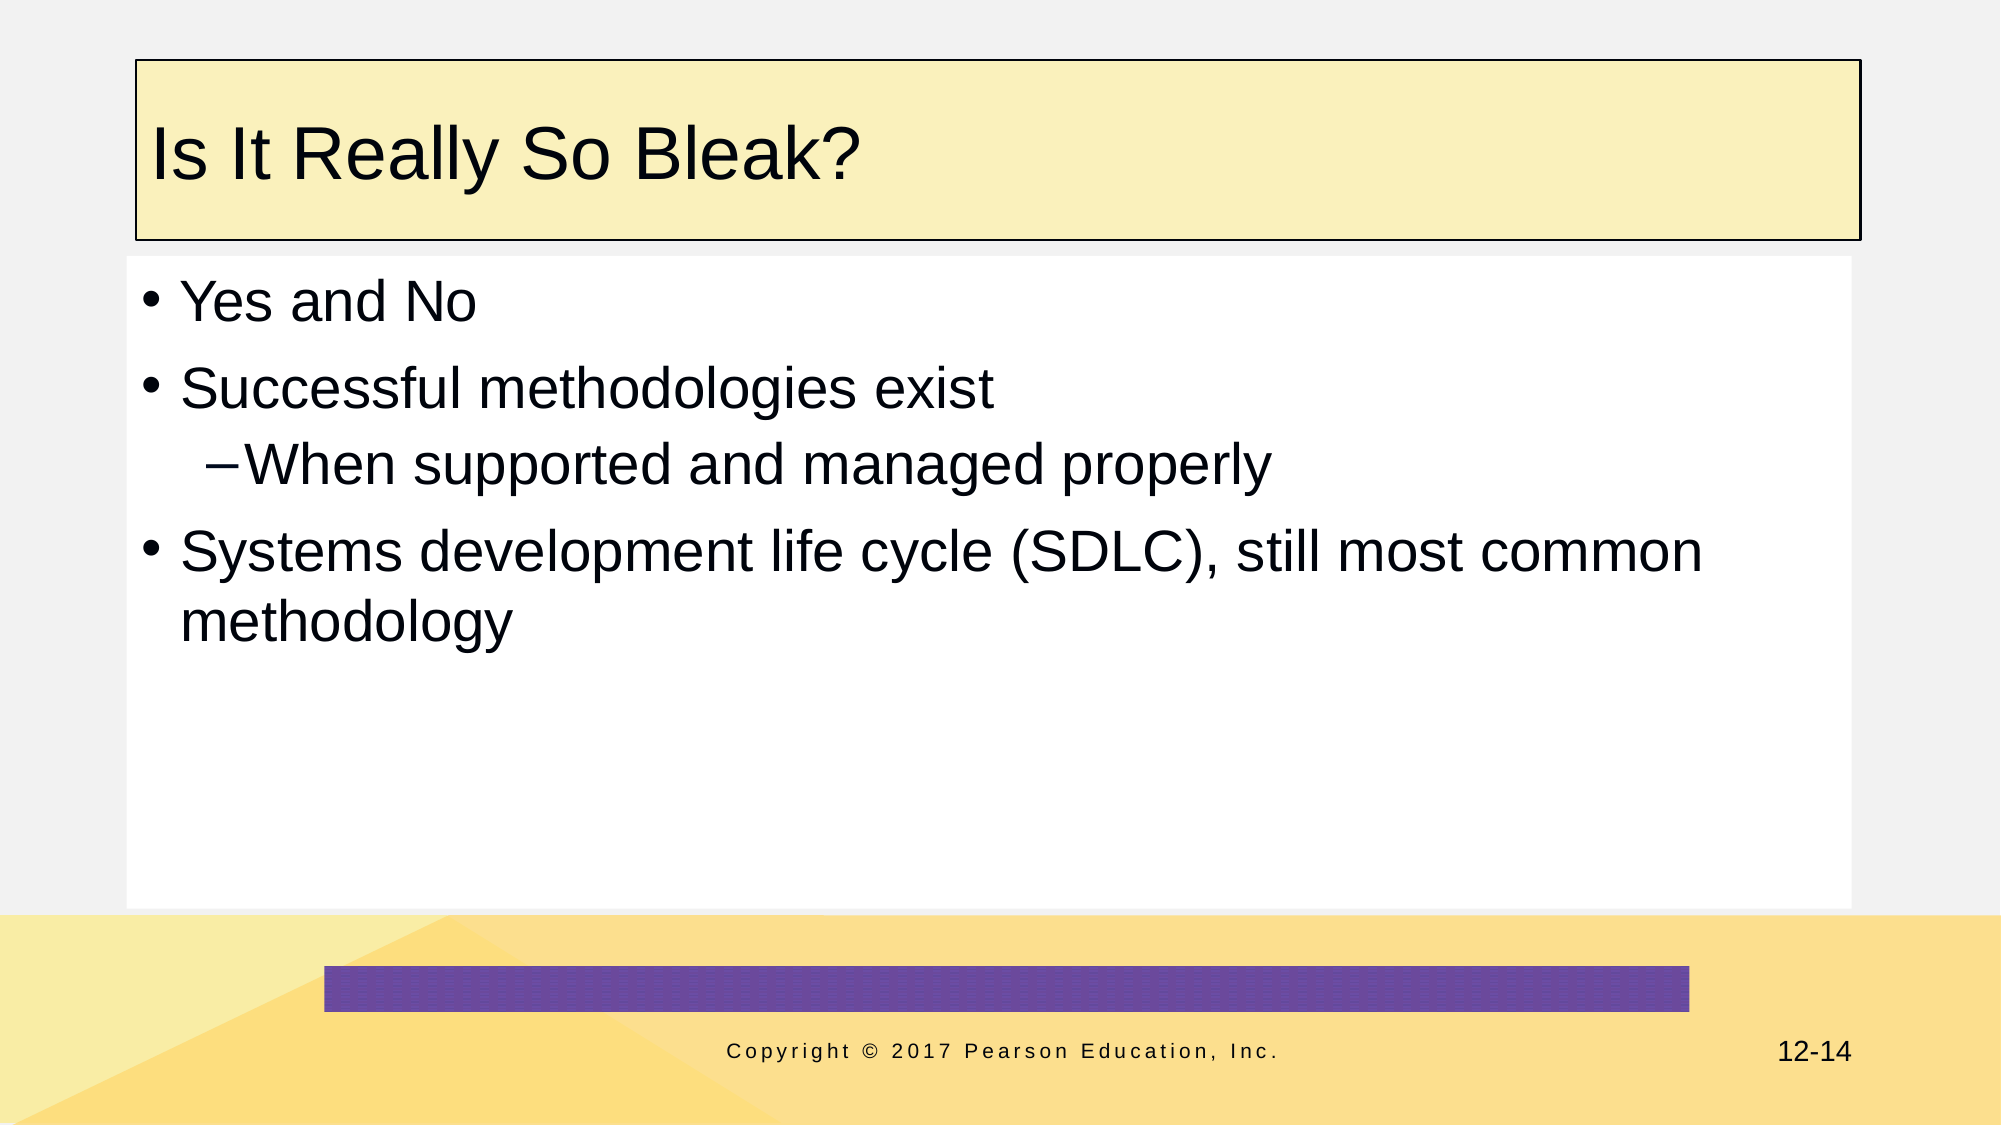

# Is It Really So Bleak?
Yes and No
Successful methodologies exist
When supported and managed properly
Systems development life cycle (SDLC), still most common methodology
Copyright © 2017 Pearson Education, Inc.